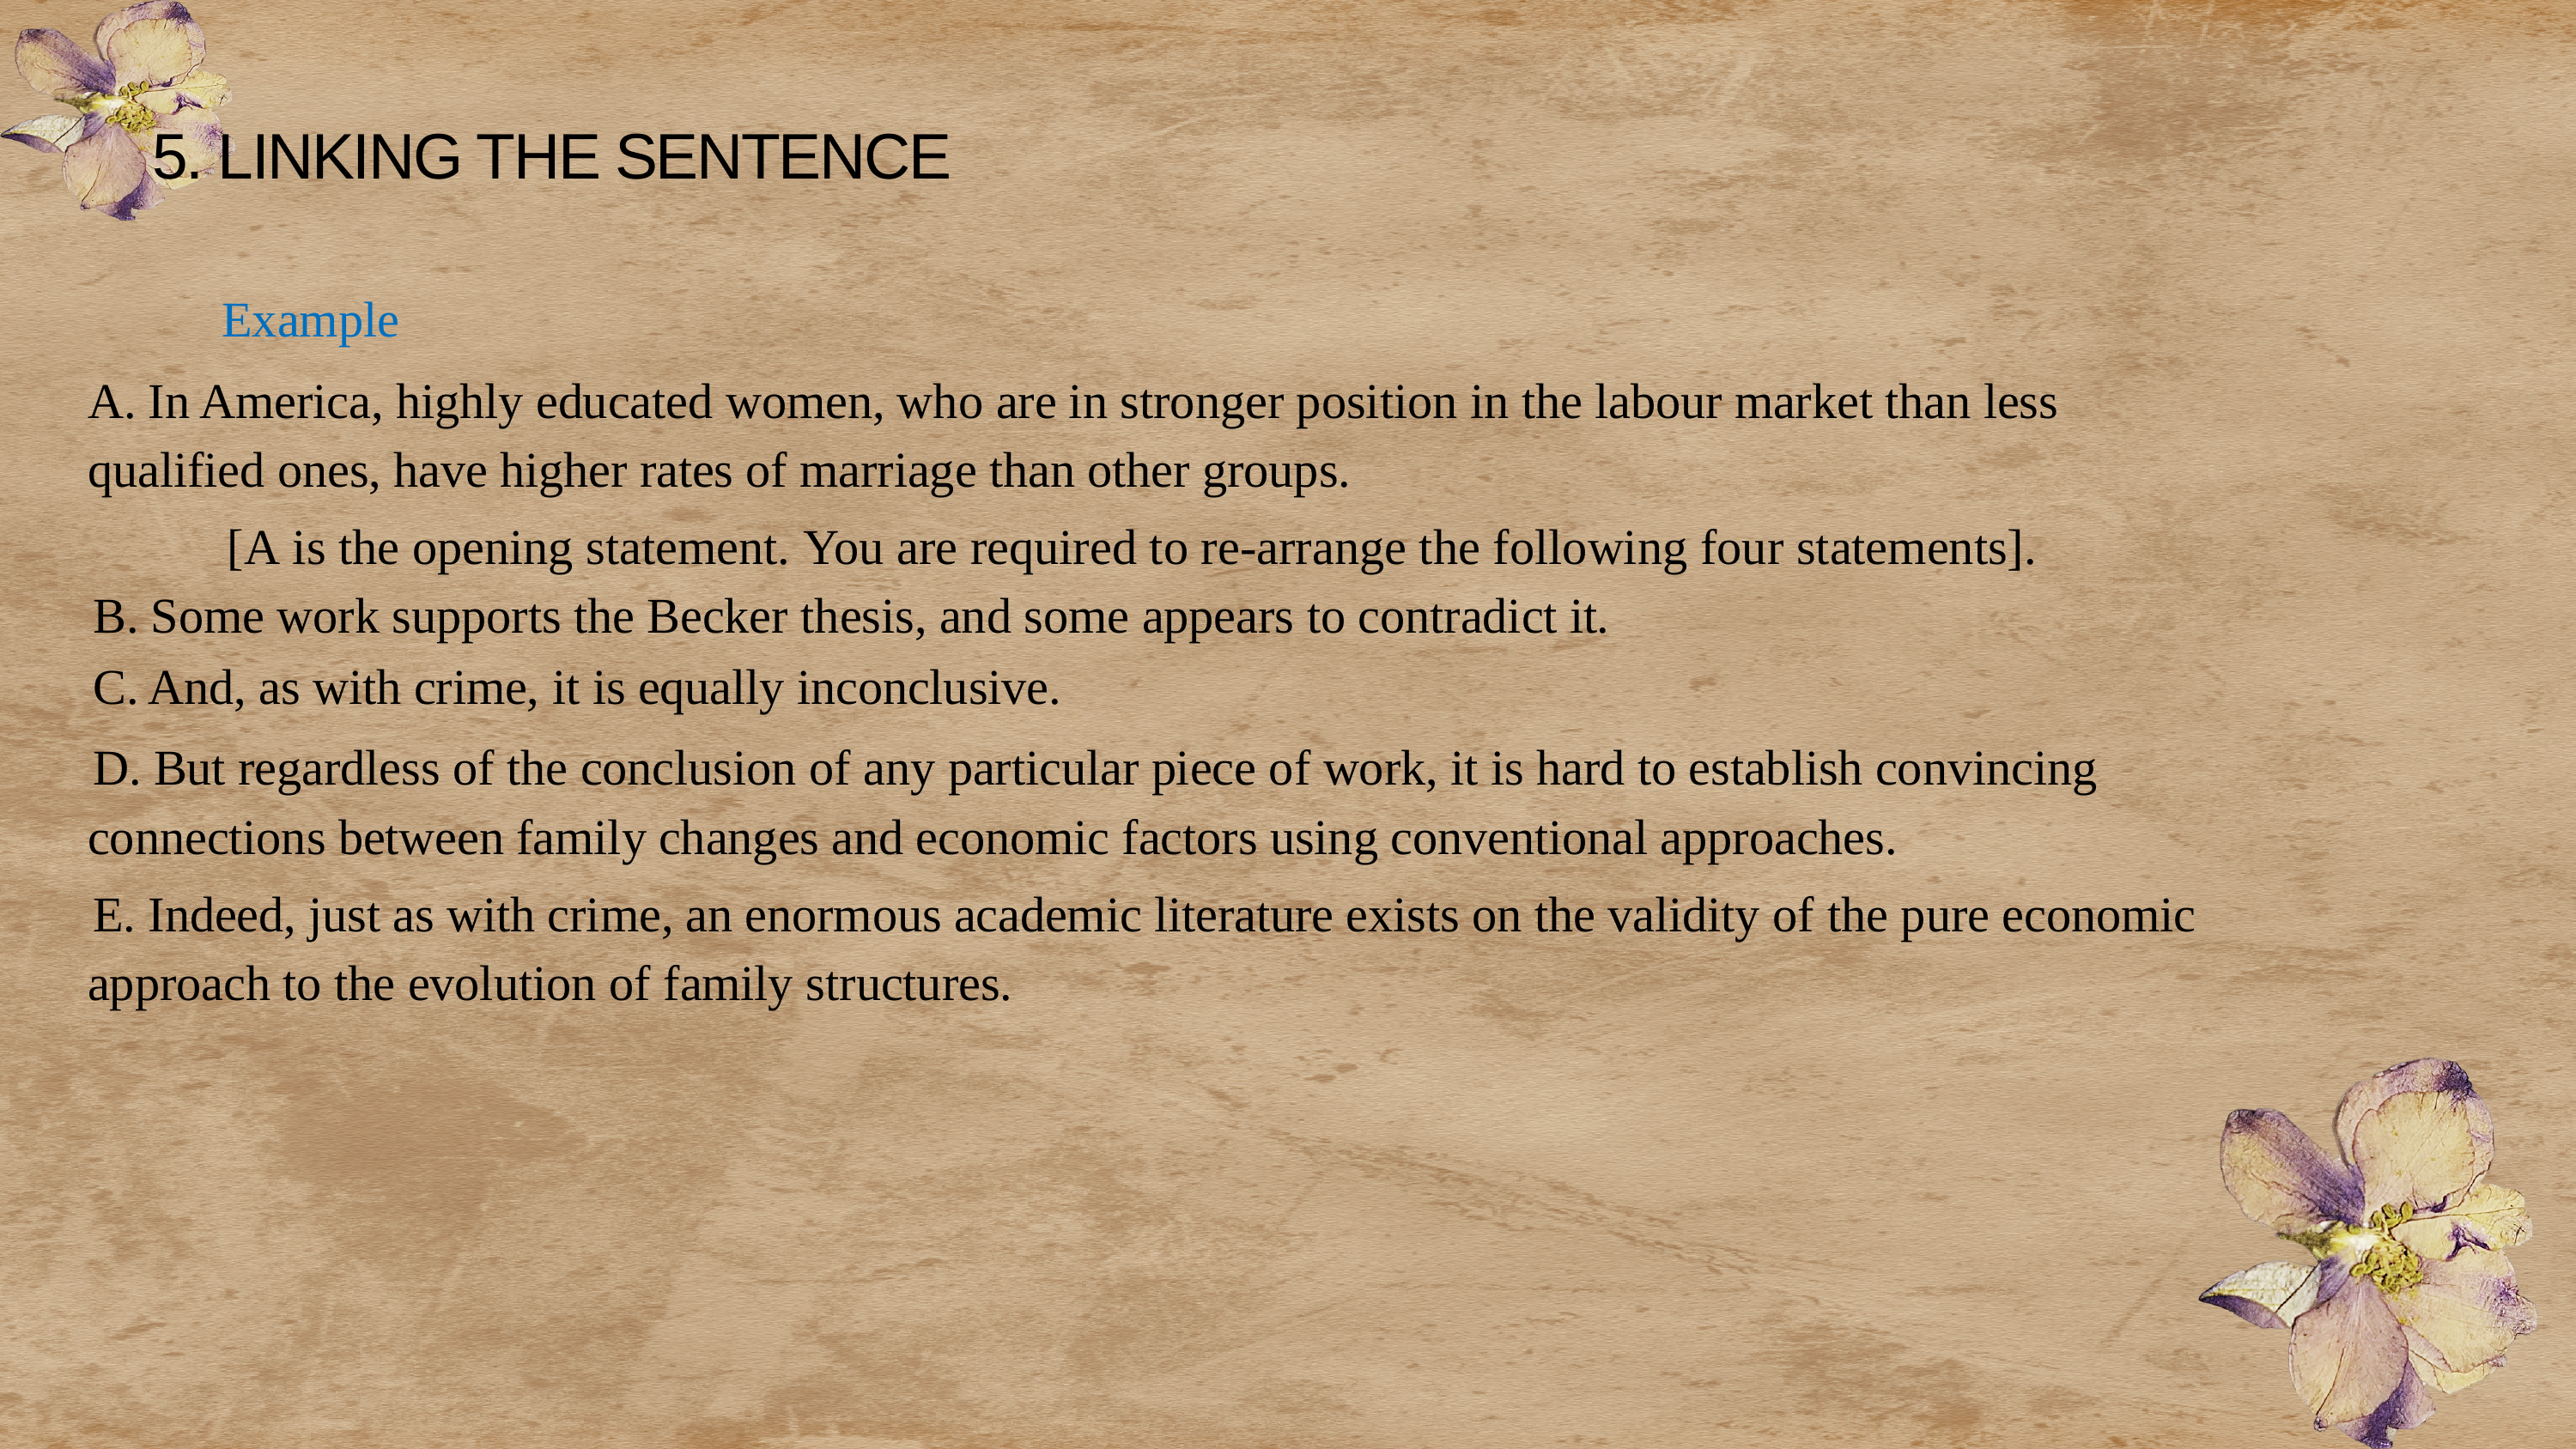

5. LINKING THE SENTENCE

Example
A. In America, highly educated women, who are in stronger position in the labour market than less qualified ones, have higher rates of marriage than other groups.
[A is the opening statement. You are required to re-arrange the following four statements].
B. Some work supports the Becker thesis, and some appears to contradict it.
C. And, as with crime, it is equally inconclusive.
D. But regardless of the conclusion of any particular piece of work, it is hard to establish convincing connections between family changes and economic factors using conventional approaches.
E. Indeed, just as with crime, an enormous academic literature exists on the validity of the pure economic approach to the evolution of family structures.